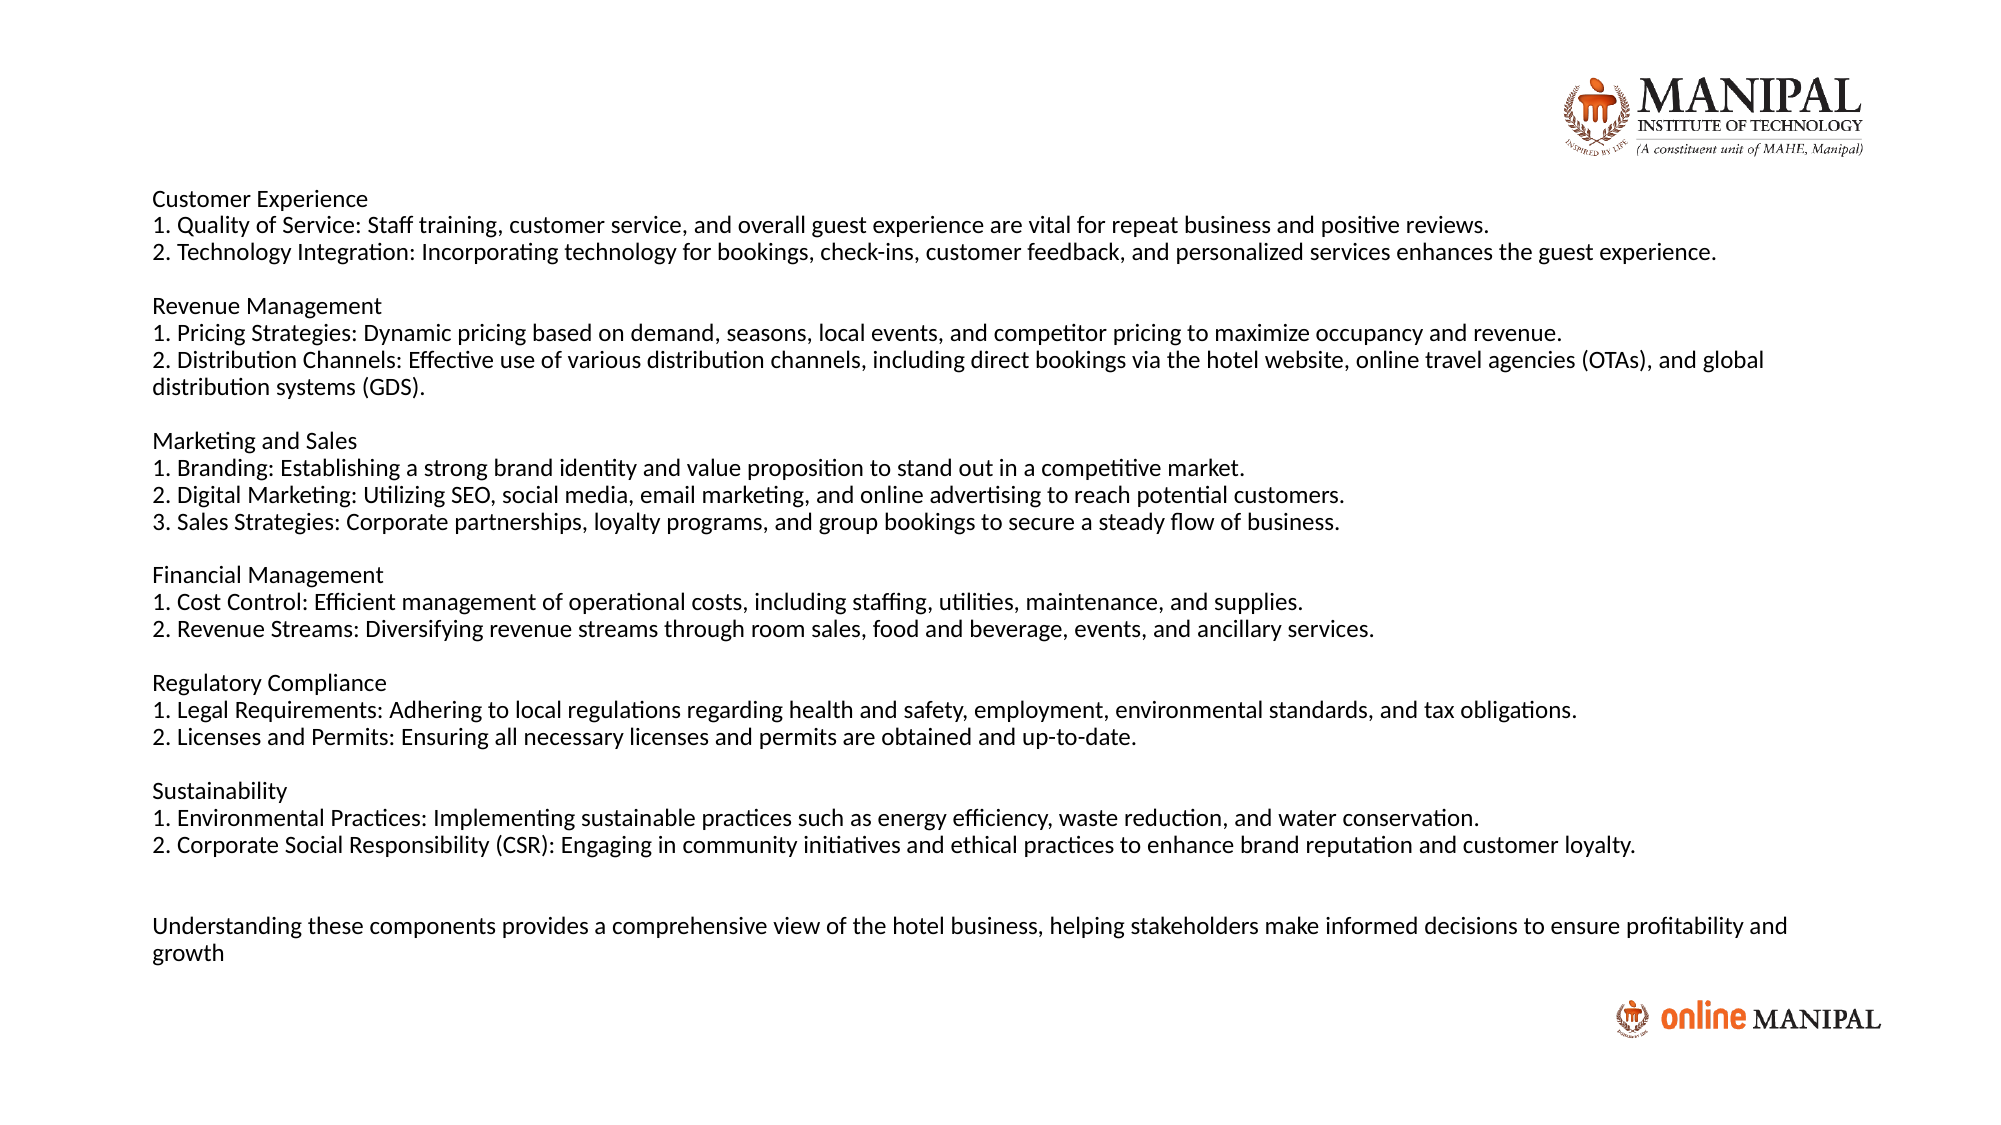

# Customer Experience 1. Quality of Service: Staff training, customer service, and overall guest experience are vital for repeat business and positive reviews. 2. Technology Integration: Incorporating technology for bookings, check-ins, customer feedback, and personalized services enhances the guest experience. Revenue Management 1. Pricing Strategies: Dynamic pricing based on demand, seasons, local events, and competitor pricing to maximize occupancy and revenue. 2. Distribution Channels: Effective use of various distribution channels, including direct bookings via the hotel website, online travel agencies (OTAs), and global distribution systems (GDS). Marketing and Sales 1. Branding: Establishing a strong brand identity and value proposition to stand out in a competitive market. 2. Digital Marketing: Utilizing SEO, social media, email marketing, and online advertising to reach potential customers. 3. Sales Strategies: Corporate partnerships, loyalty programs, and group bookings to secure a steady flow of business. Financial Management 1. Cost Control: Efficient management of operational costs, including staffing, utilities, maintenance, and supplies. 2. Revenue Streams: Diversifying revenue streams through room sales, food and beverage, events, and ancillary services. Regulatory Compliance 1. Legal Requirements: Adhering to local regulations regarding health and safety, employment, environmental standards, and tax obligations. 2. Licenses and Permits: Ensuring all necessary licenses and permits are obtained and up-to-date. Sustainability 1. Environmental Practices: Implementing sustainable practices such as energy efficiency, waste reduction, and water conservation. 2. Corporate Social Responsibility (CSR): Engaging in community initiatives and ethical practices to enhance brand reputation and customer loyalty. Understanding these components provides a comprehensive view of the hotel business, helping stakeholders make informed decisions to ensure profitability and growth